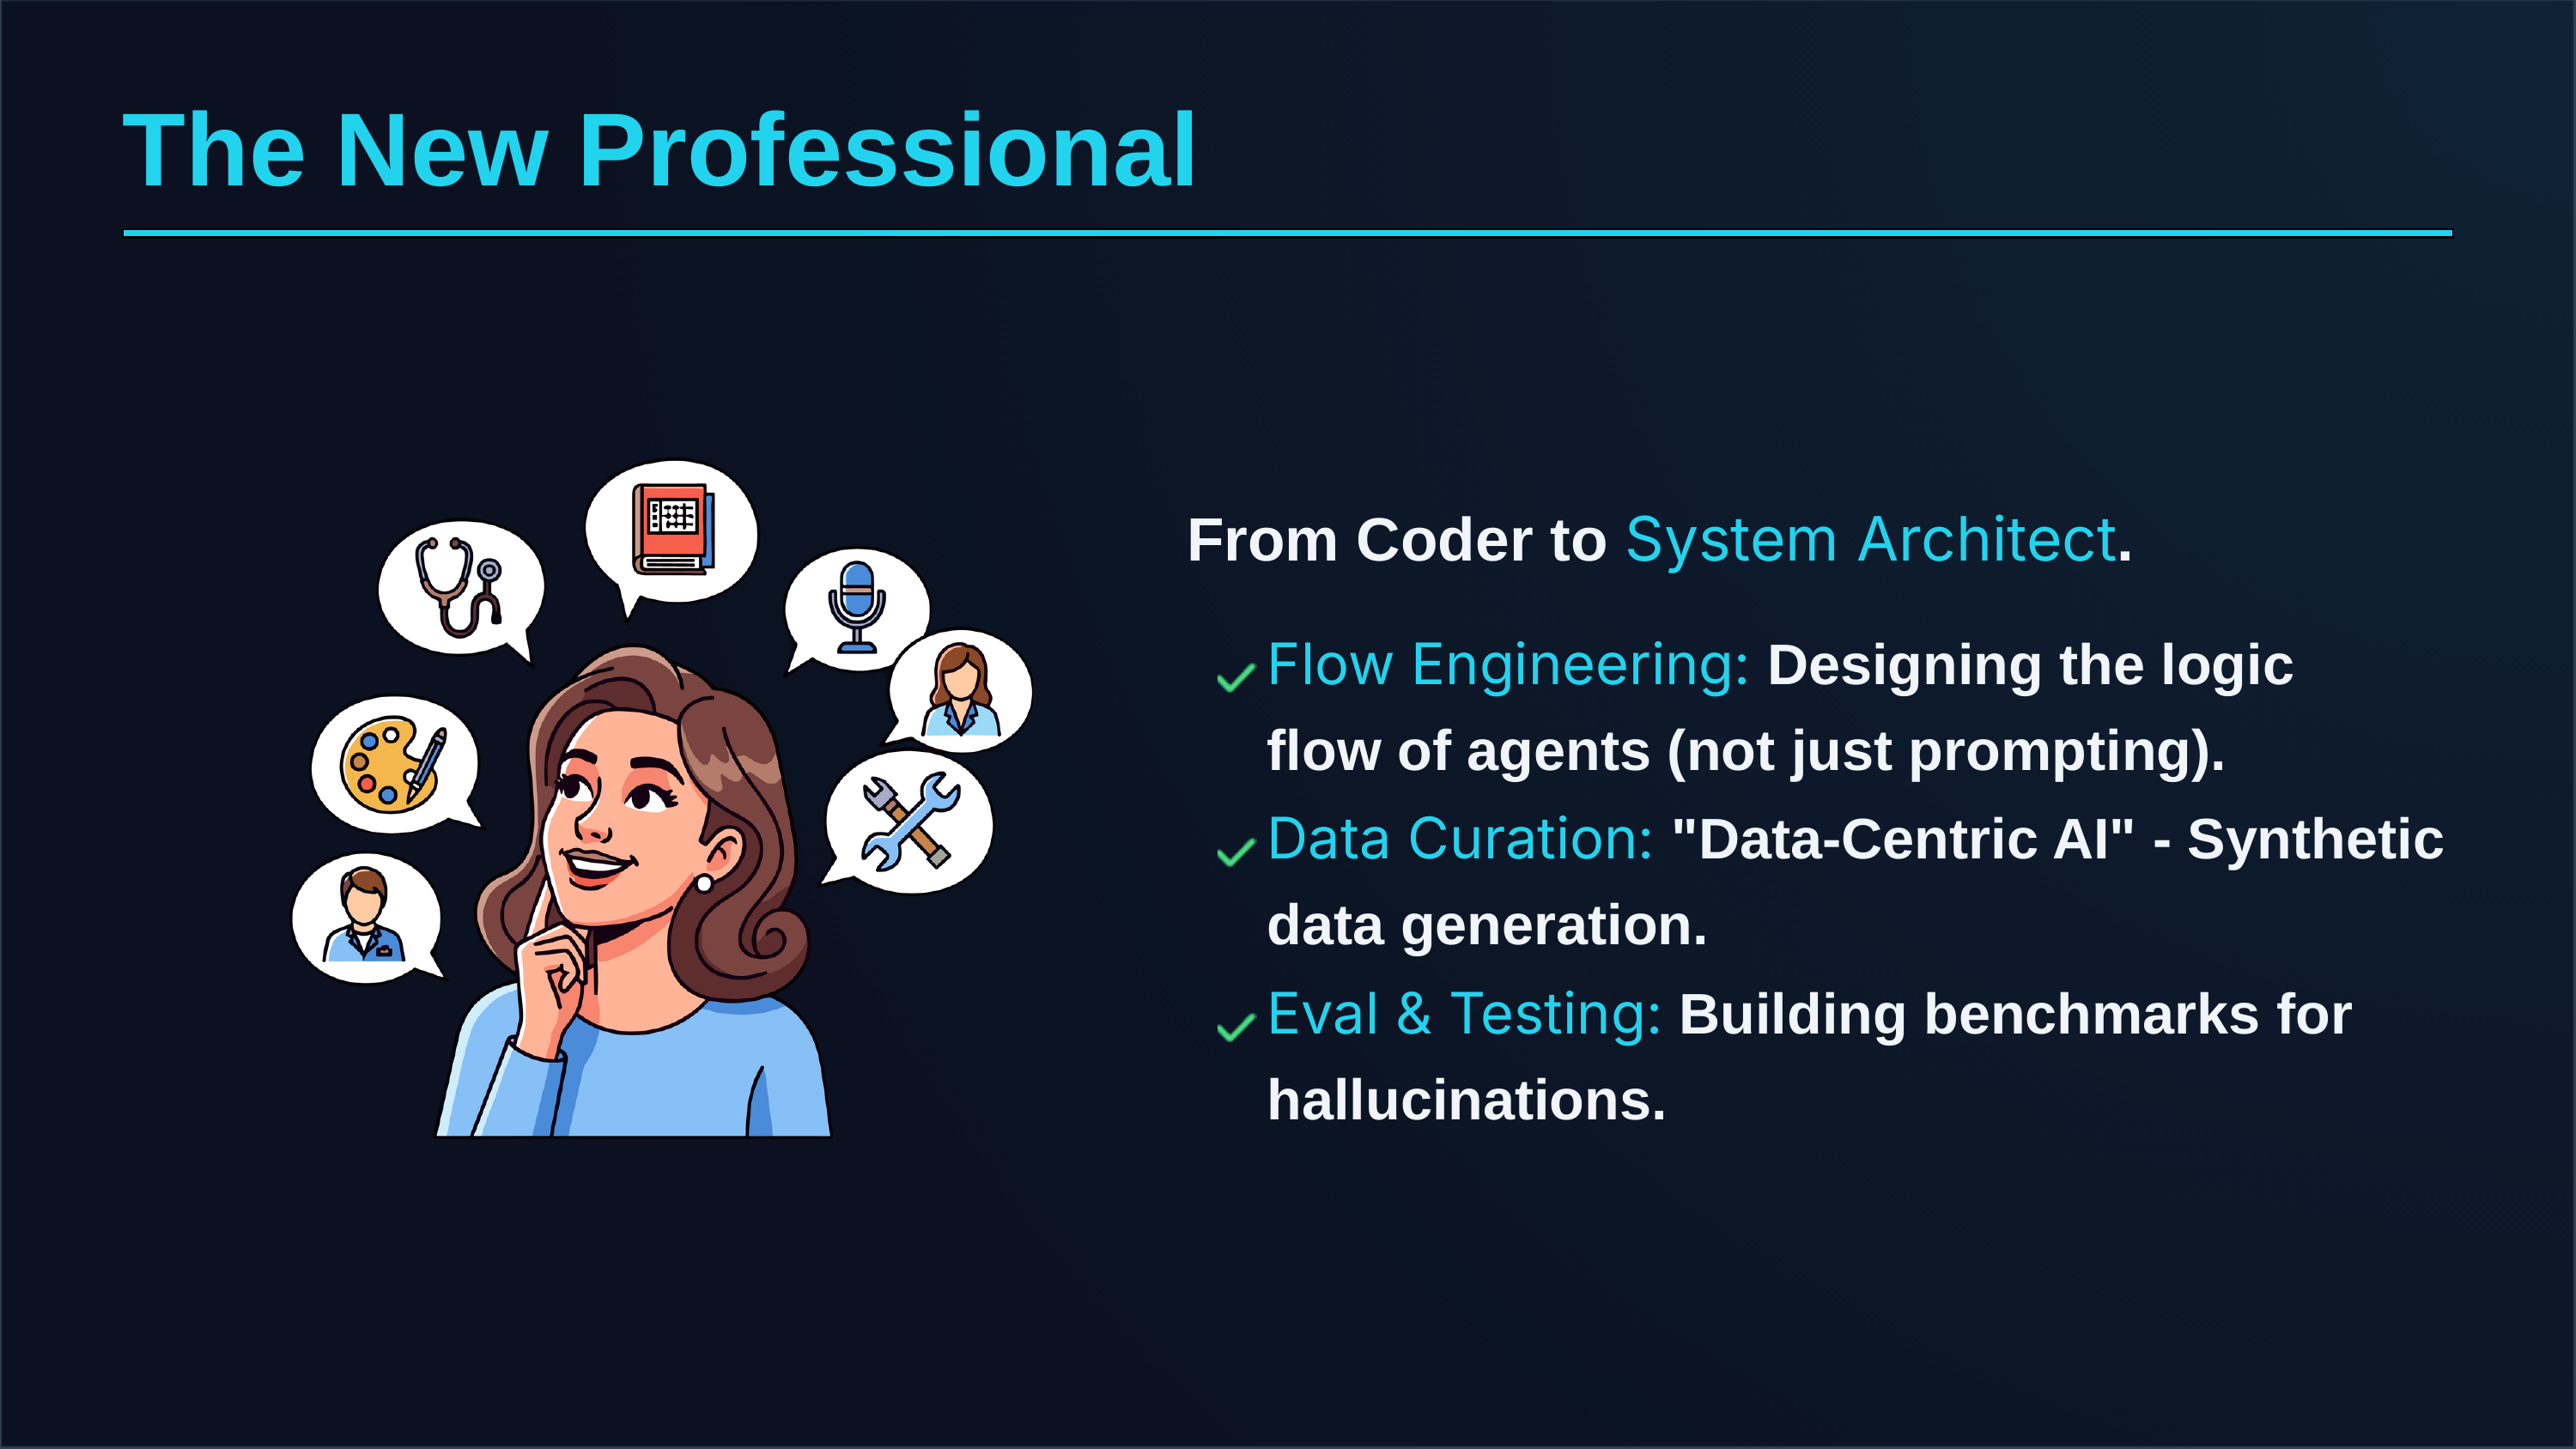

The New Professional

From Coder to System Architect.
Flow Engineering: Designing the logic flow of agents (not just prompting).

Data Curation: "Data-Centric AI" - Synthetic data generation.

Eval & Testing: Building benchmarks for hallucinations.